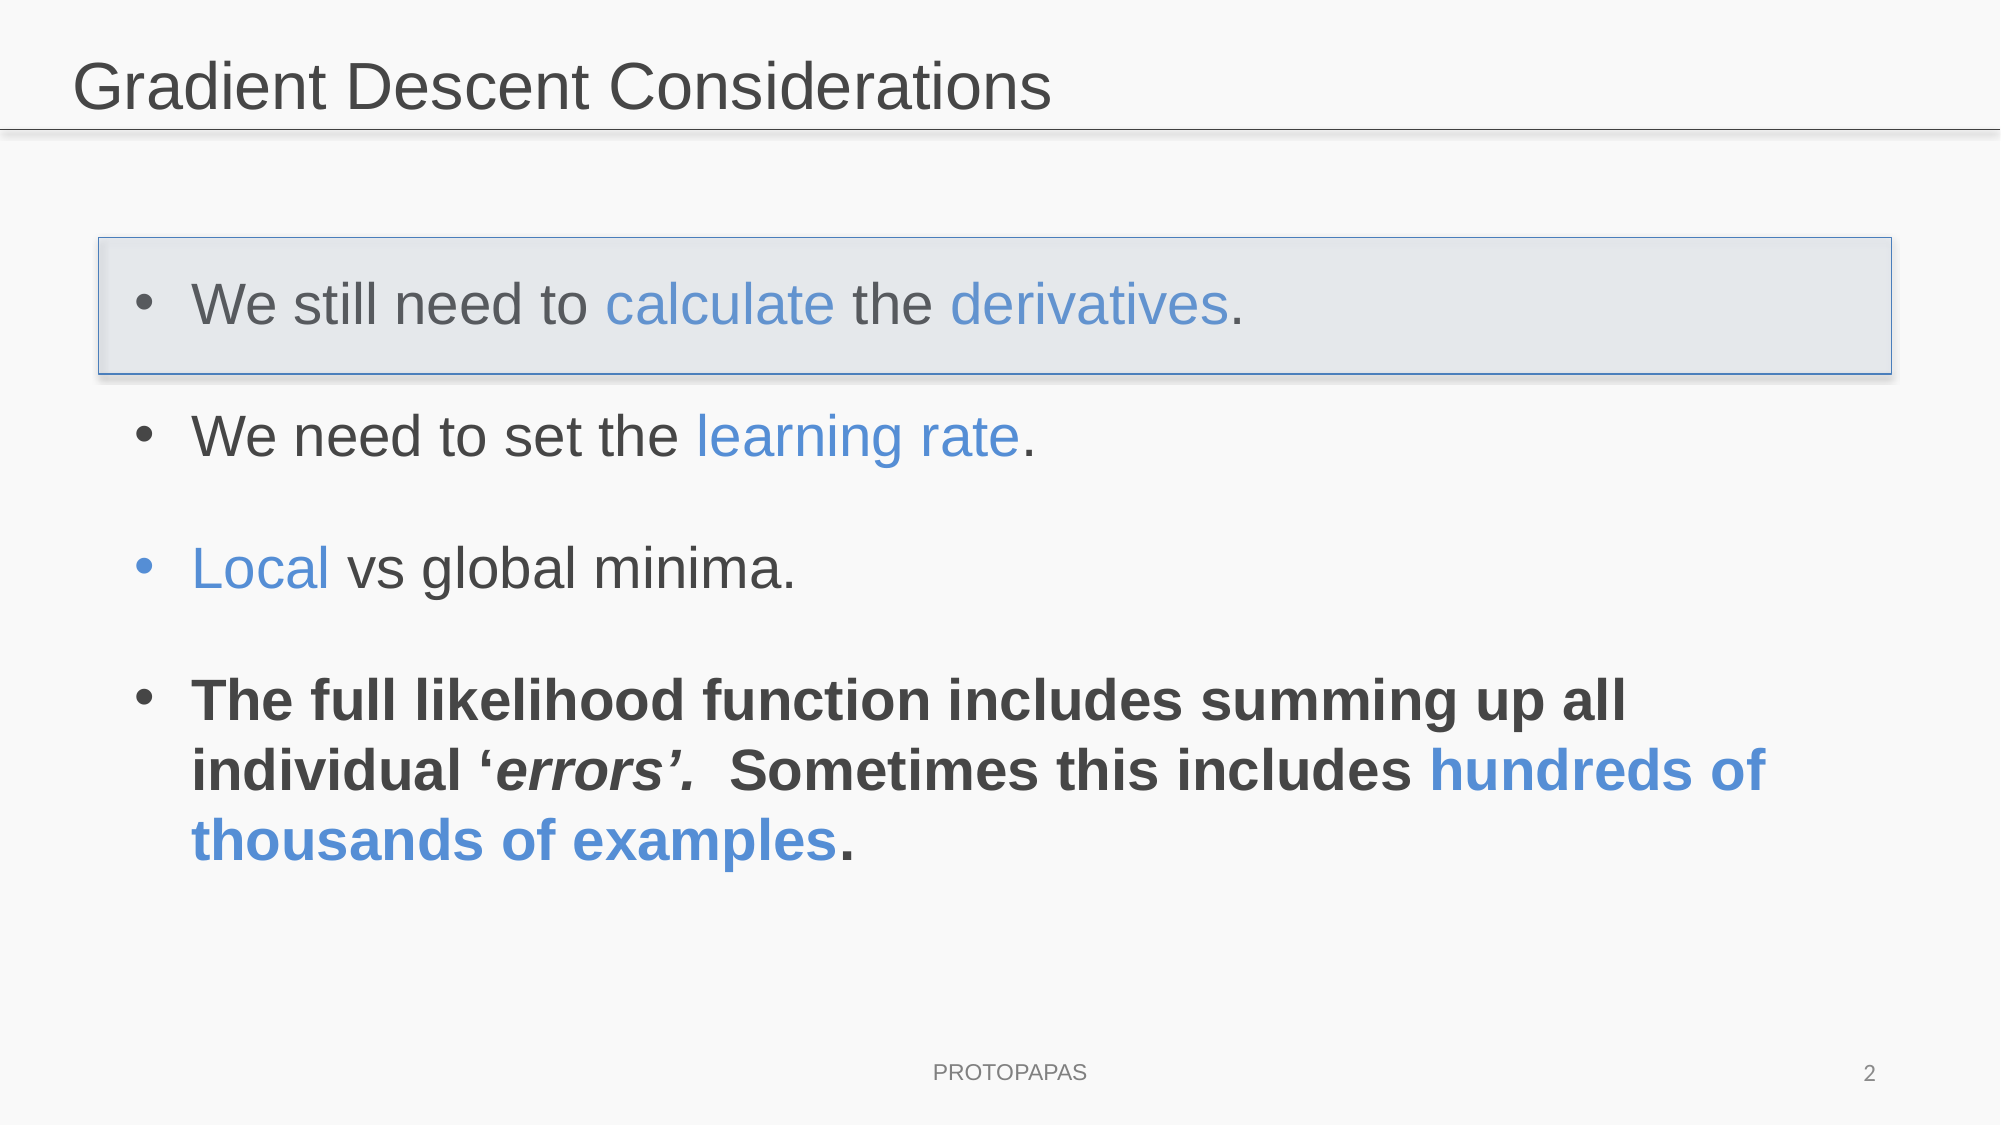

# Gradient Descent Considerations

We still need to calculate the derivatives.
We need to set the learning rate.
Local vs global minima.
The full likelihood function includes summing up all individual ‘errors’.  Sometimes this includes hundreds of thousands of examples.